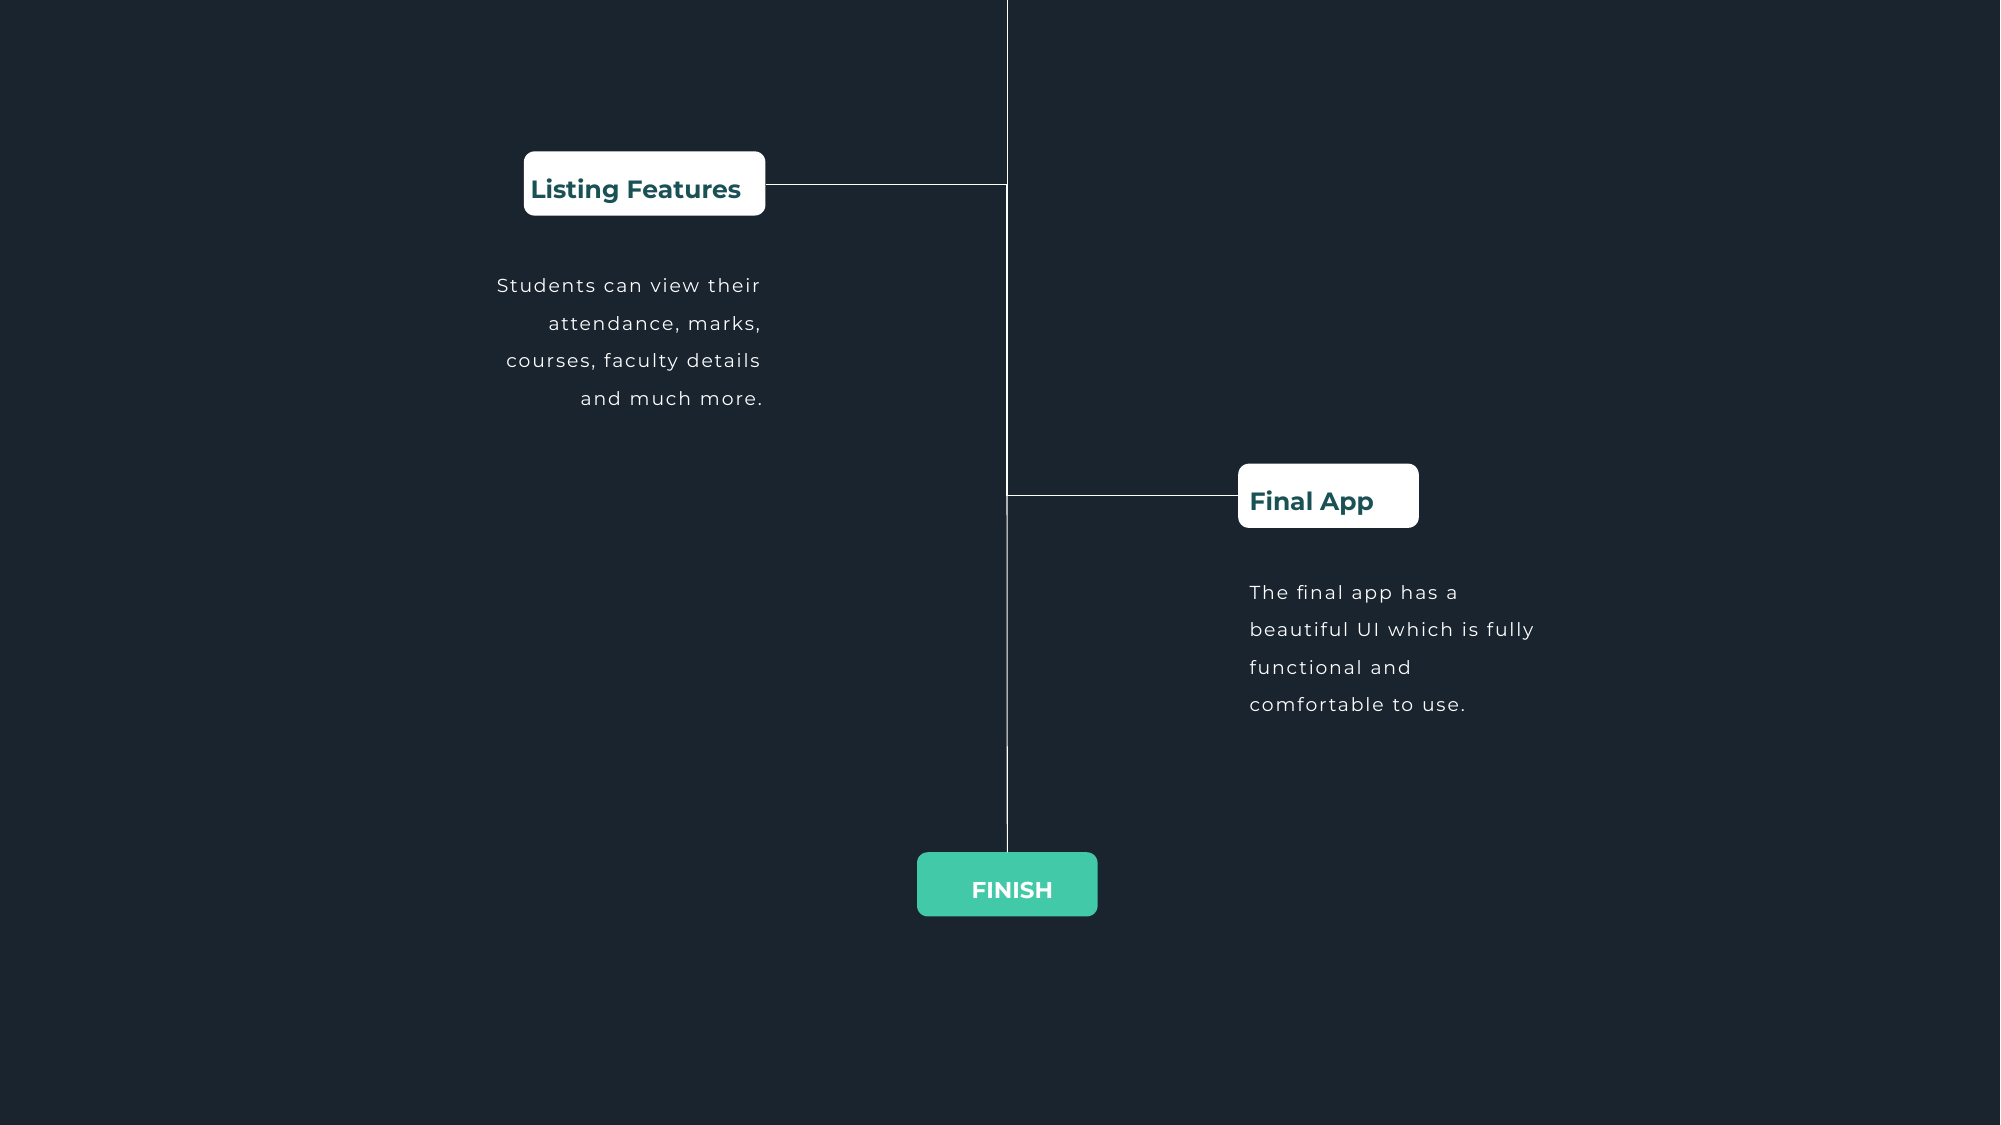

Listing Features
Students can view their attendance, marks, courses, faculty details and much more.

Final App
The final app has a beautiful UI which is fully functional and comfortable to use.

FINISH